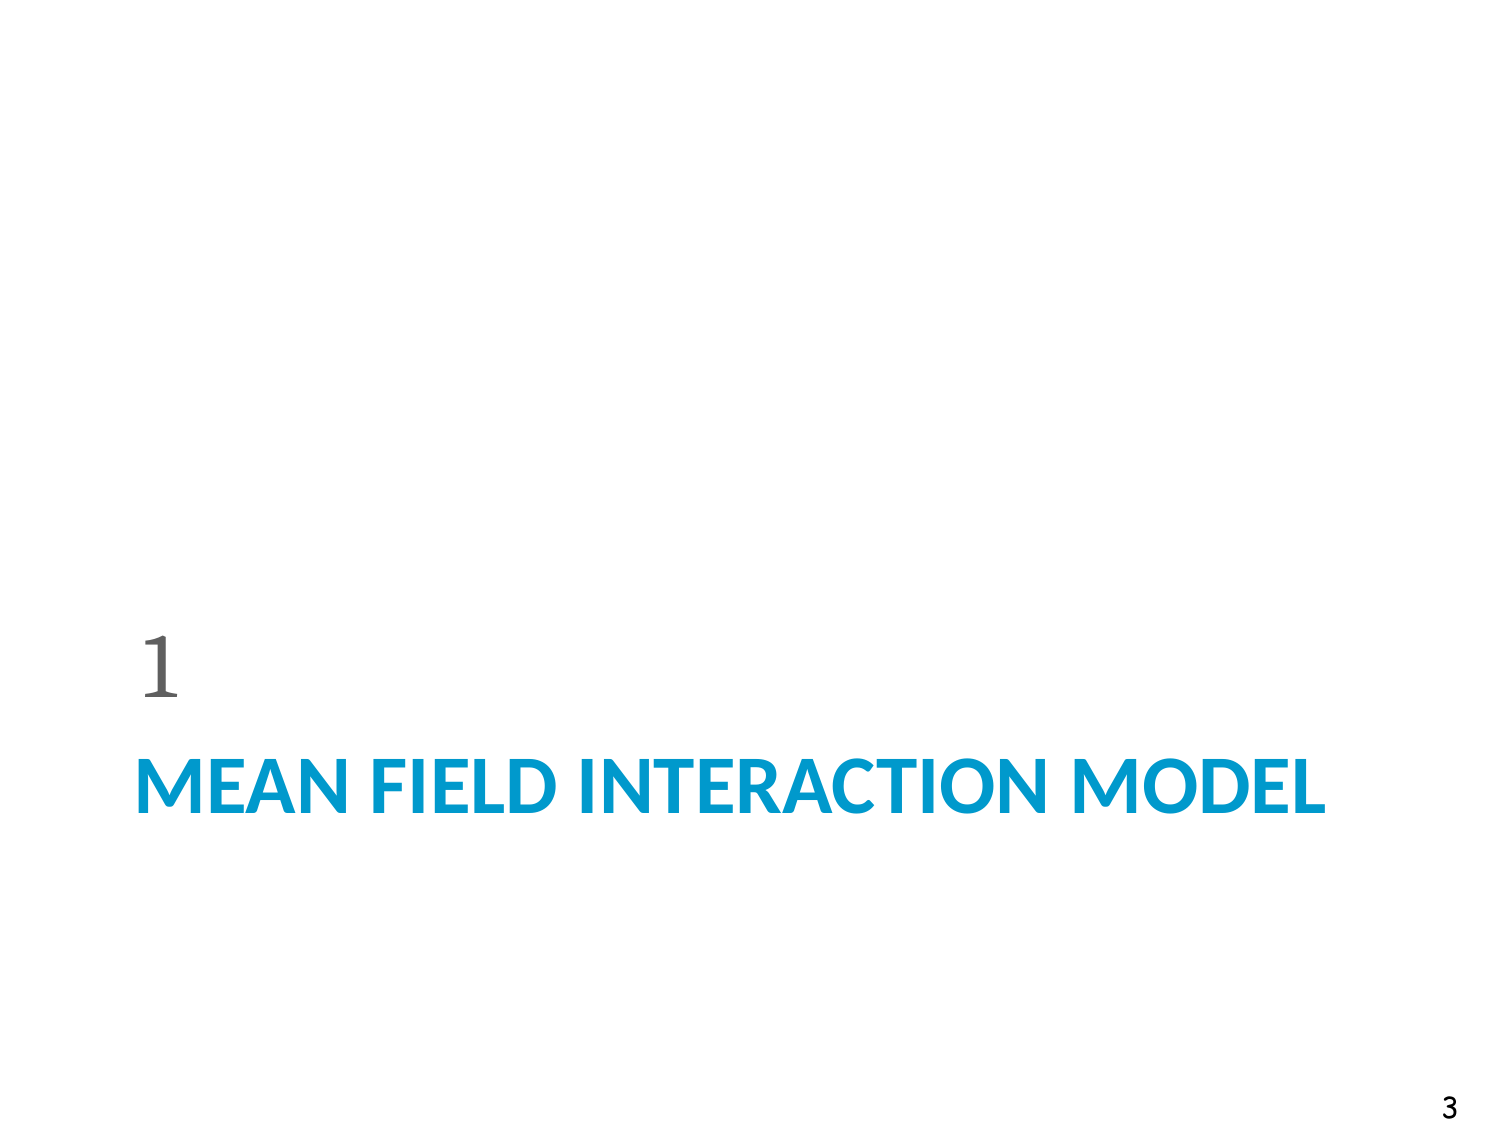

1
# Mean Field Interaction Model
3